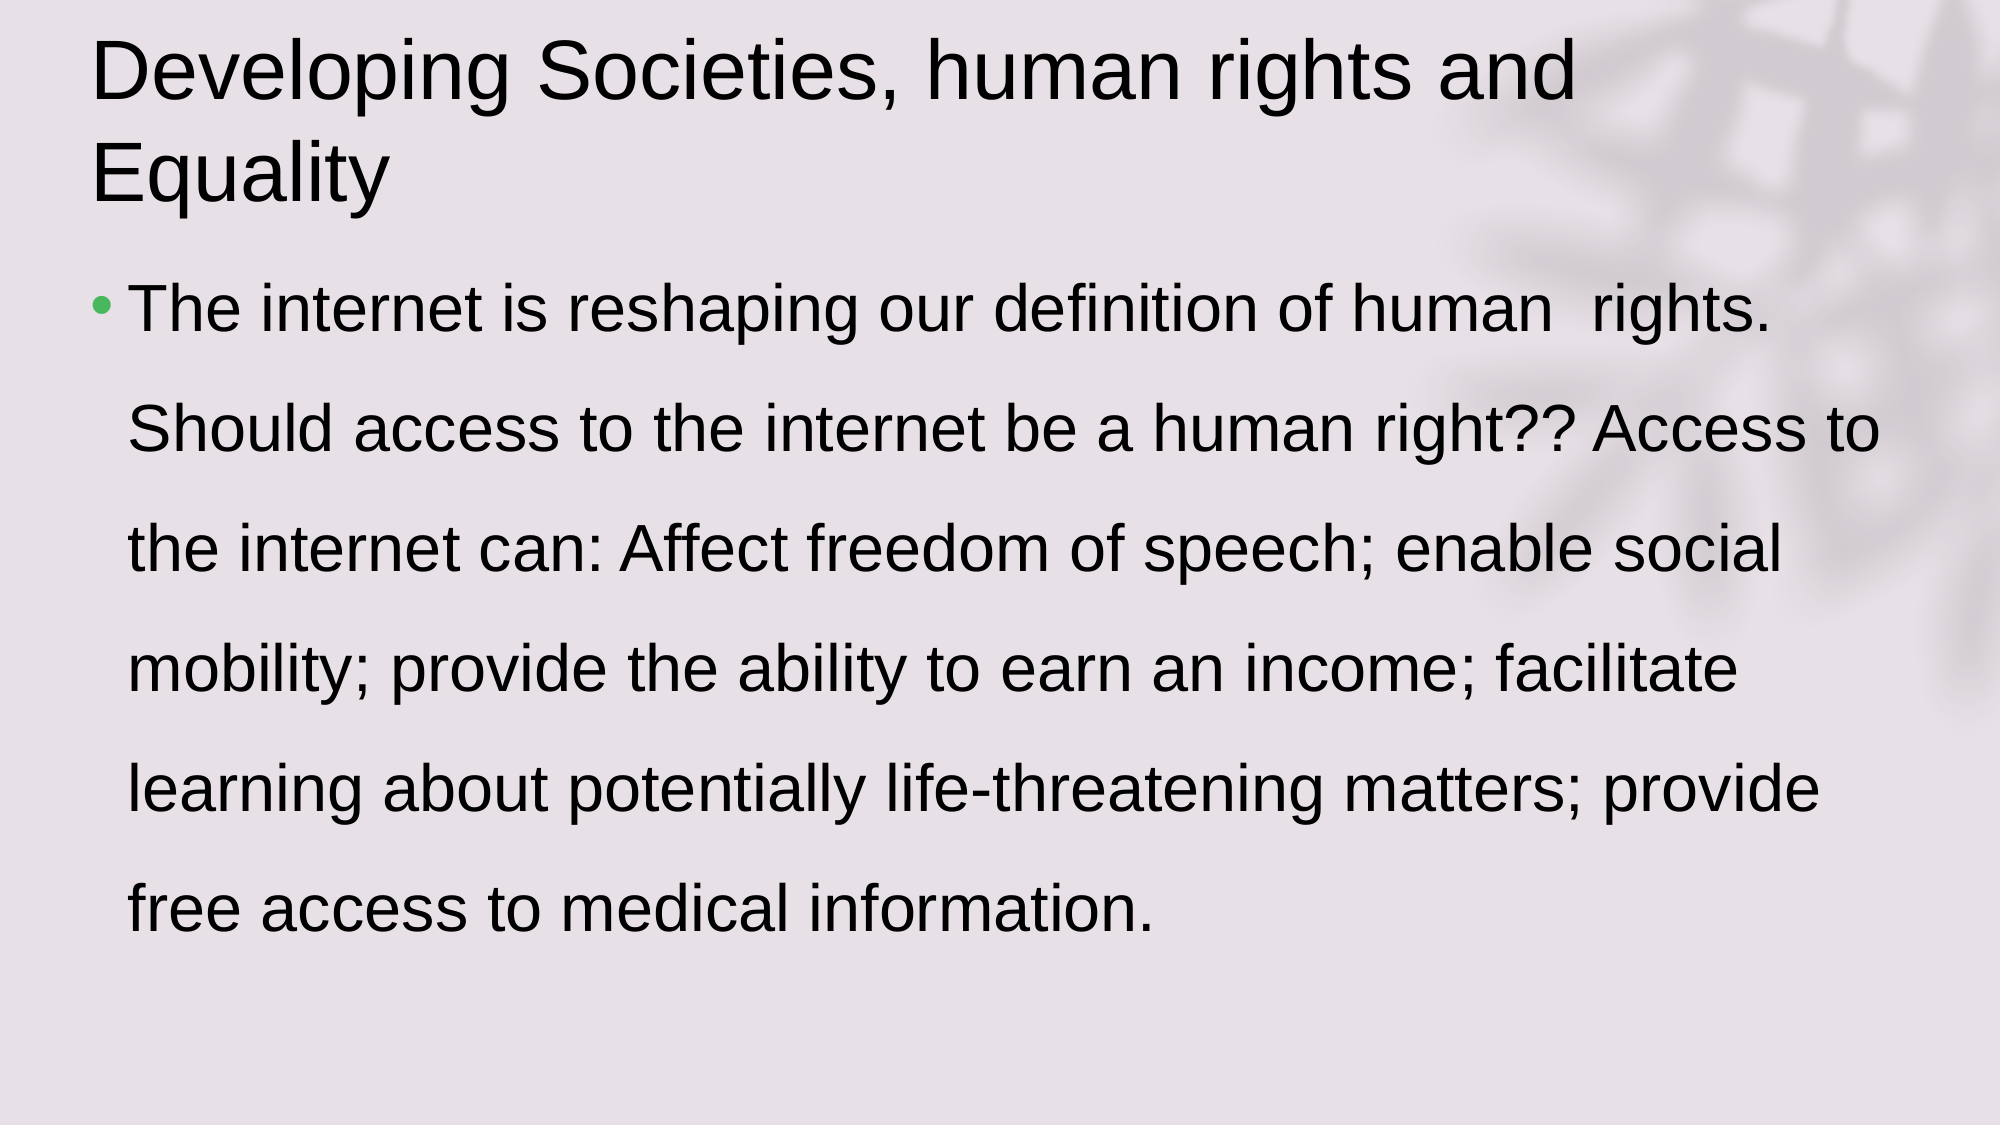

# Developing Societies, human rights and Equality
The internet is reshaping our definition of human  rights. Should access to the internet be a human right?? Access to the internet can: Affect freedom of speech; enable social mobility; provide the ability to earn an income; facilitate learning about potentially life-threatening matters; provide free access to medical information.